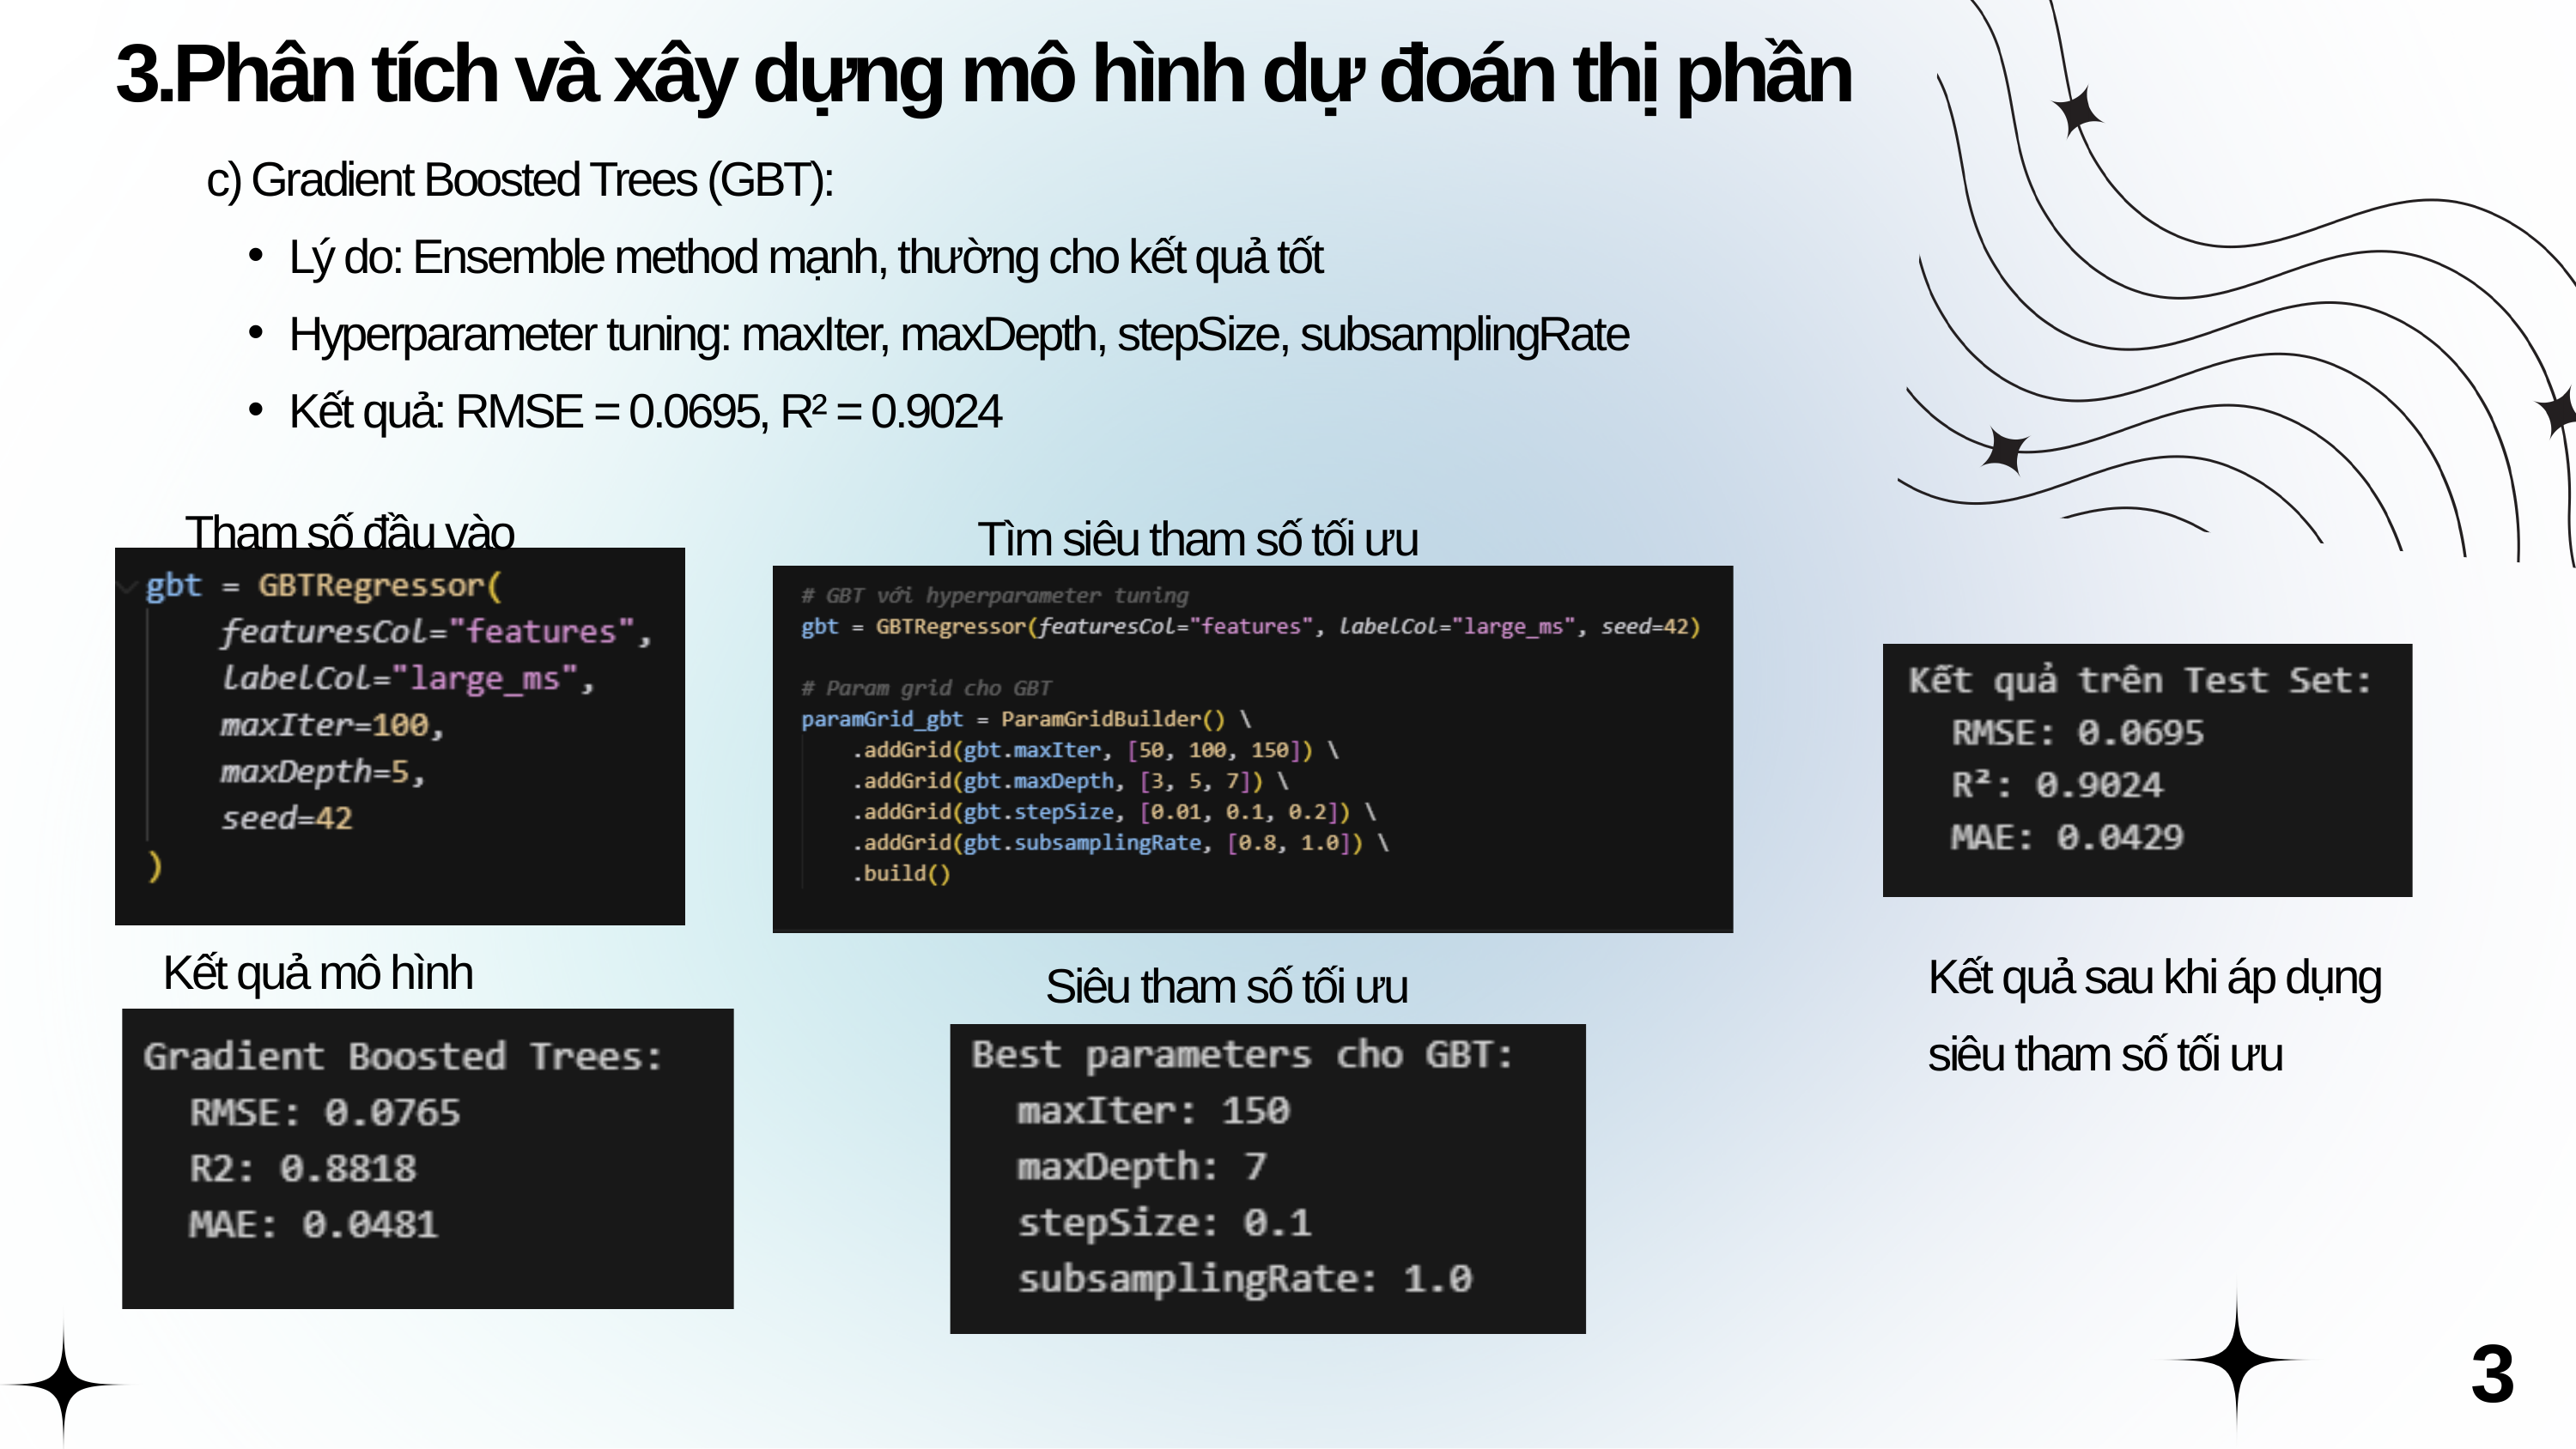

3.Phân tích và xây dựng mô hình dự đoán thị phần
c) Gradient Boosted Trees (GBT):
Lý do: Ensemble method mạnh, thường cho kết quả tốt
Hyperparameter tuning: maxIter, maxDepth, stepSize, subsamplingRate
Kết quả: RMSE = 0.0695, R² = 0.9024
Tham số đầu vào
Tìm siêu tham số tối ưu

Kết quả mô hình
Kết quả sau khi áp dụng siêu tham số tối ưu
Siêu tham số tối ưu

31